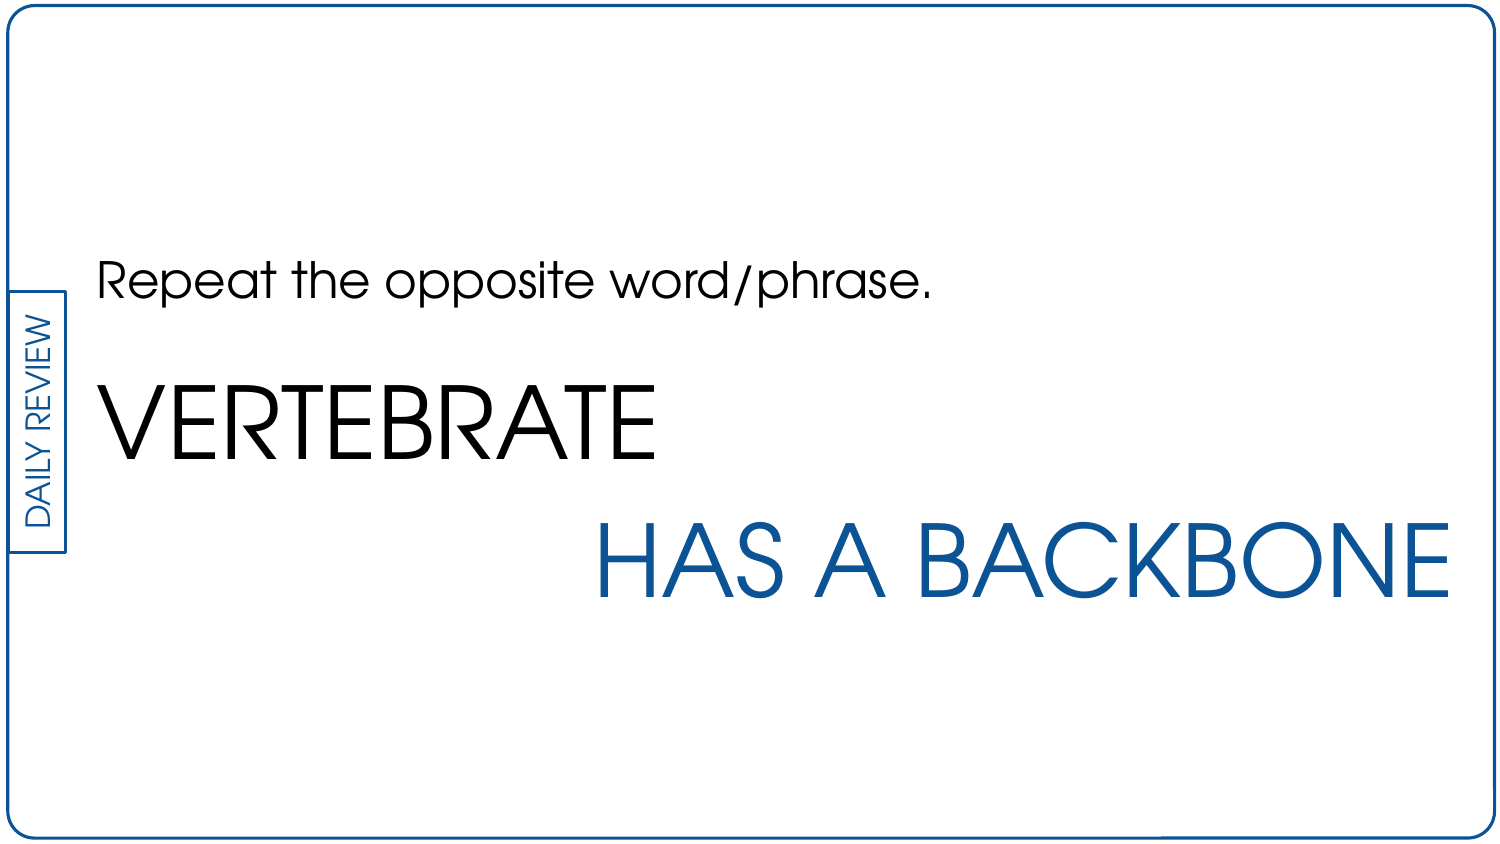

Repeat the opposite word/phrase.
VERTEBRATE
HAS A BACKBONE